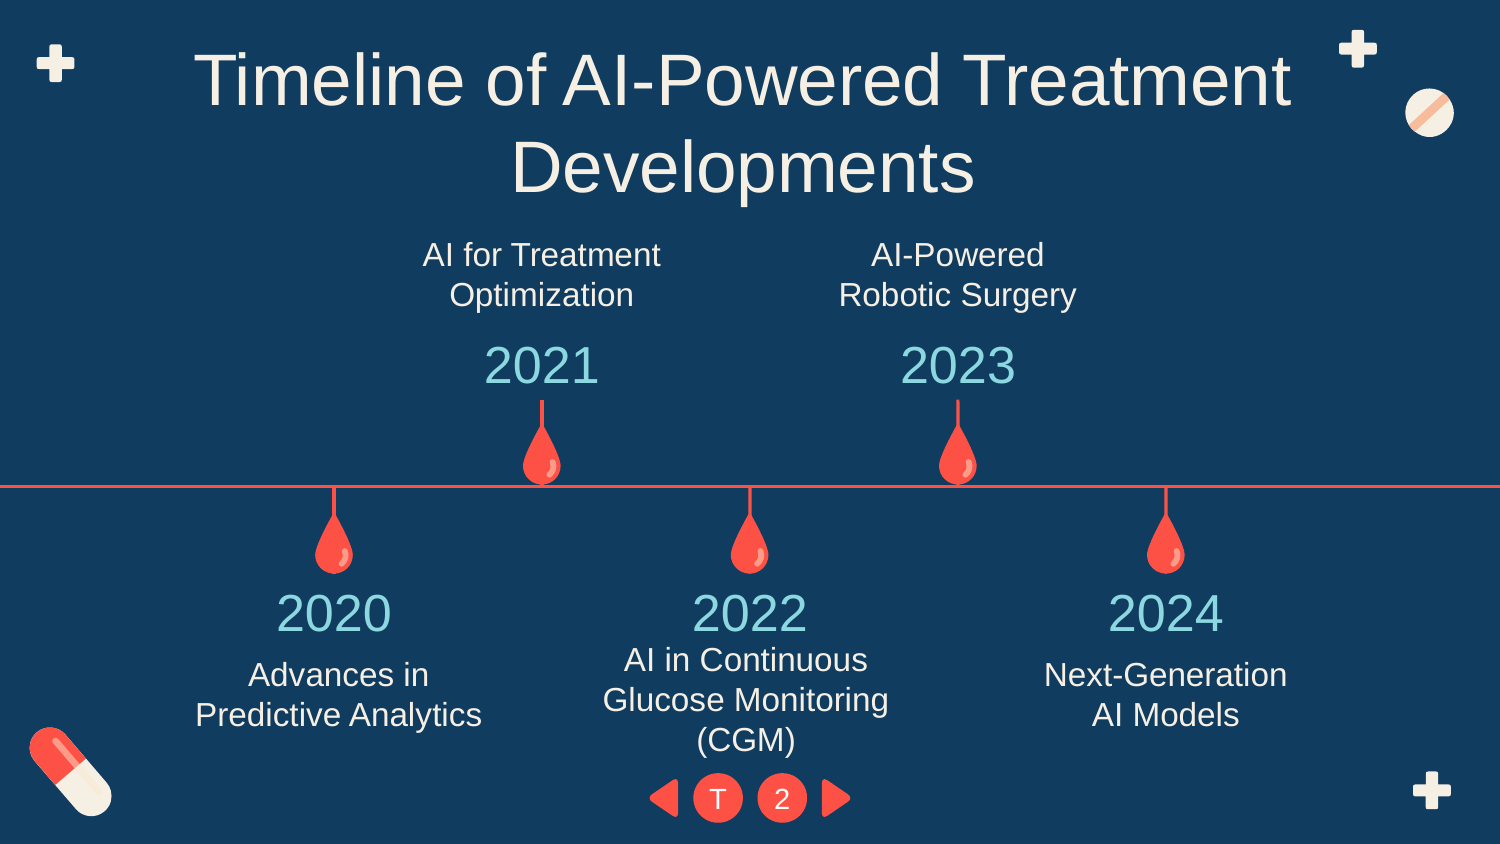

# Timeline of AI-Powered Treatment Developments
AI for Treatment Optimization
AI-Powered Robotic Surgery
2021
2023

2020
2022
2024
Advances in Predictive Analytics
Next-Generation AI Models
AI in Continuous Glucose Monitoring (CGM)
T
2